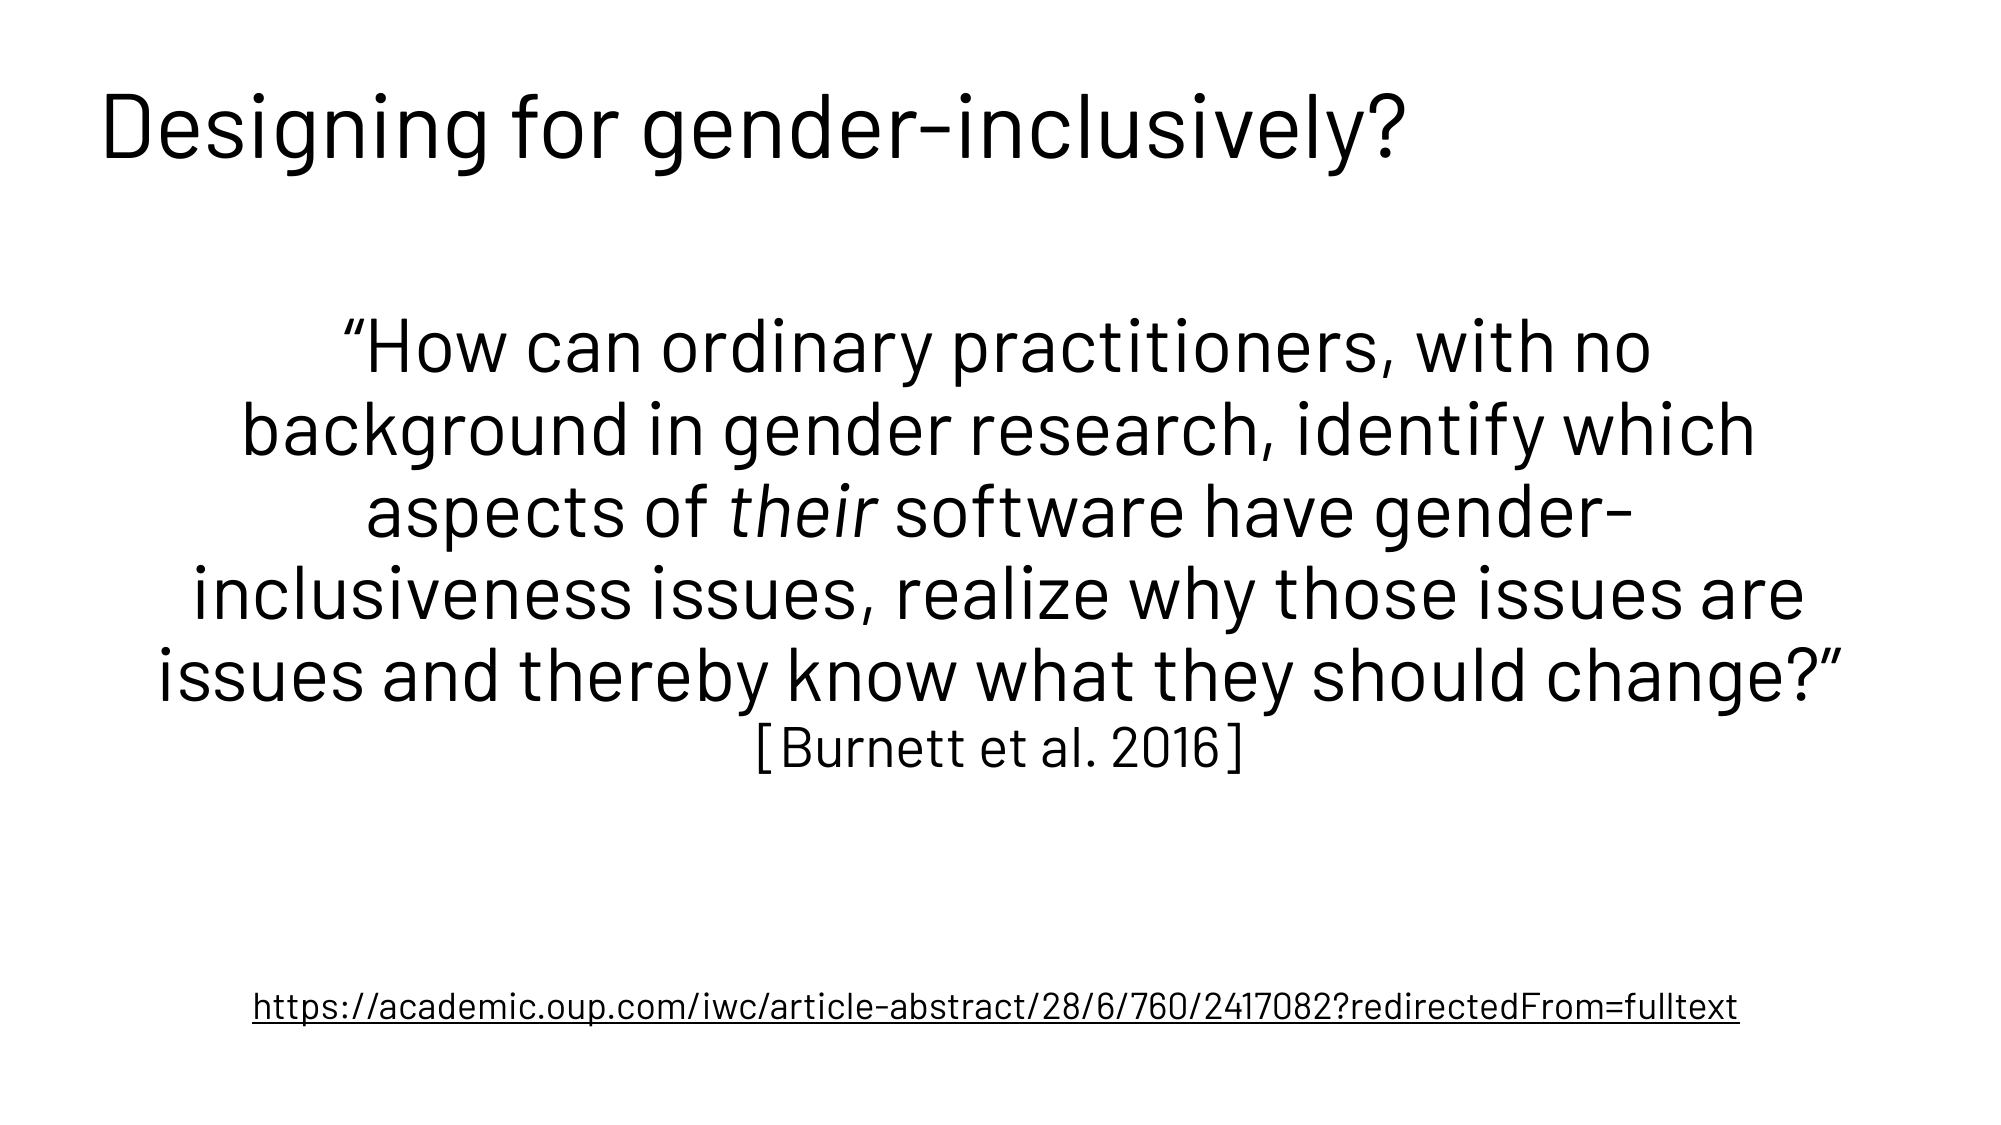

# Designing for gender-inclusively?
“How can ordinary practitioners, with no background in gender research, identify which aspects of their software have gender-inclusiveness issues, realize why those issues are issues and thereby know what they should change?” [Burnett et al. 2016]
https://academic.oup.com/iwc/article-abstract/28/6/760/2417082?redirectedFrom=fulltext